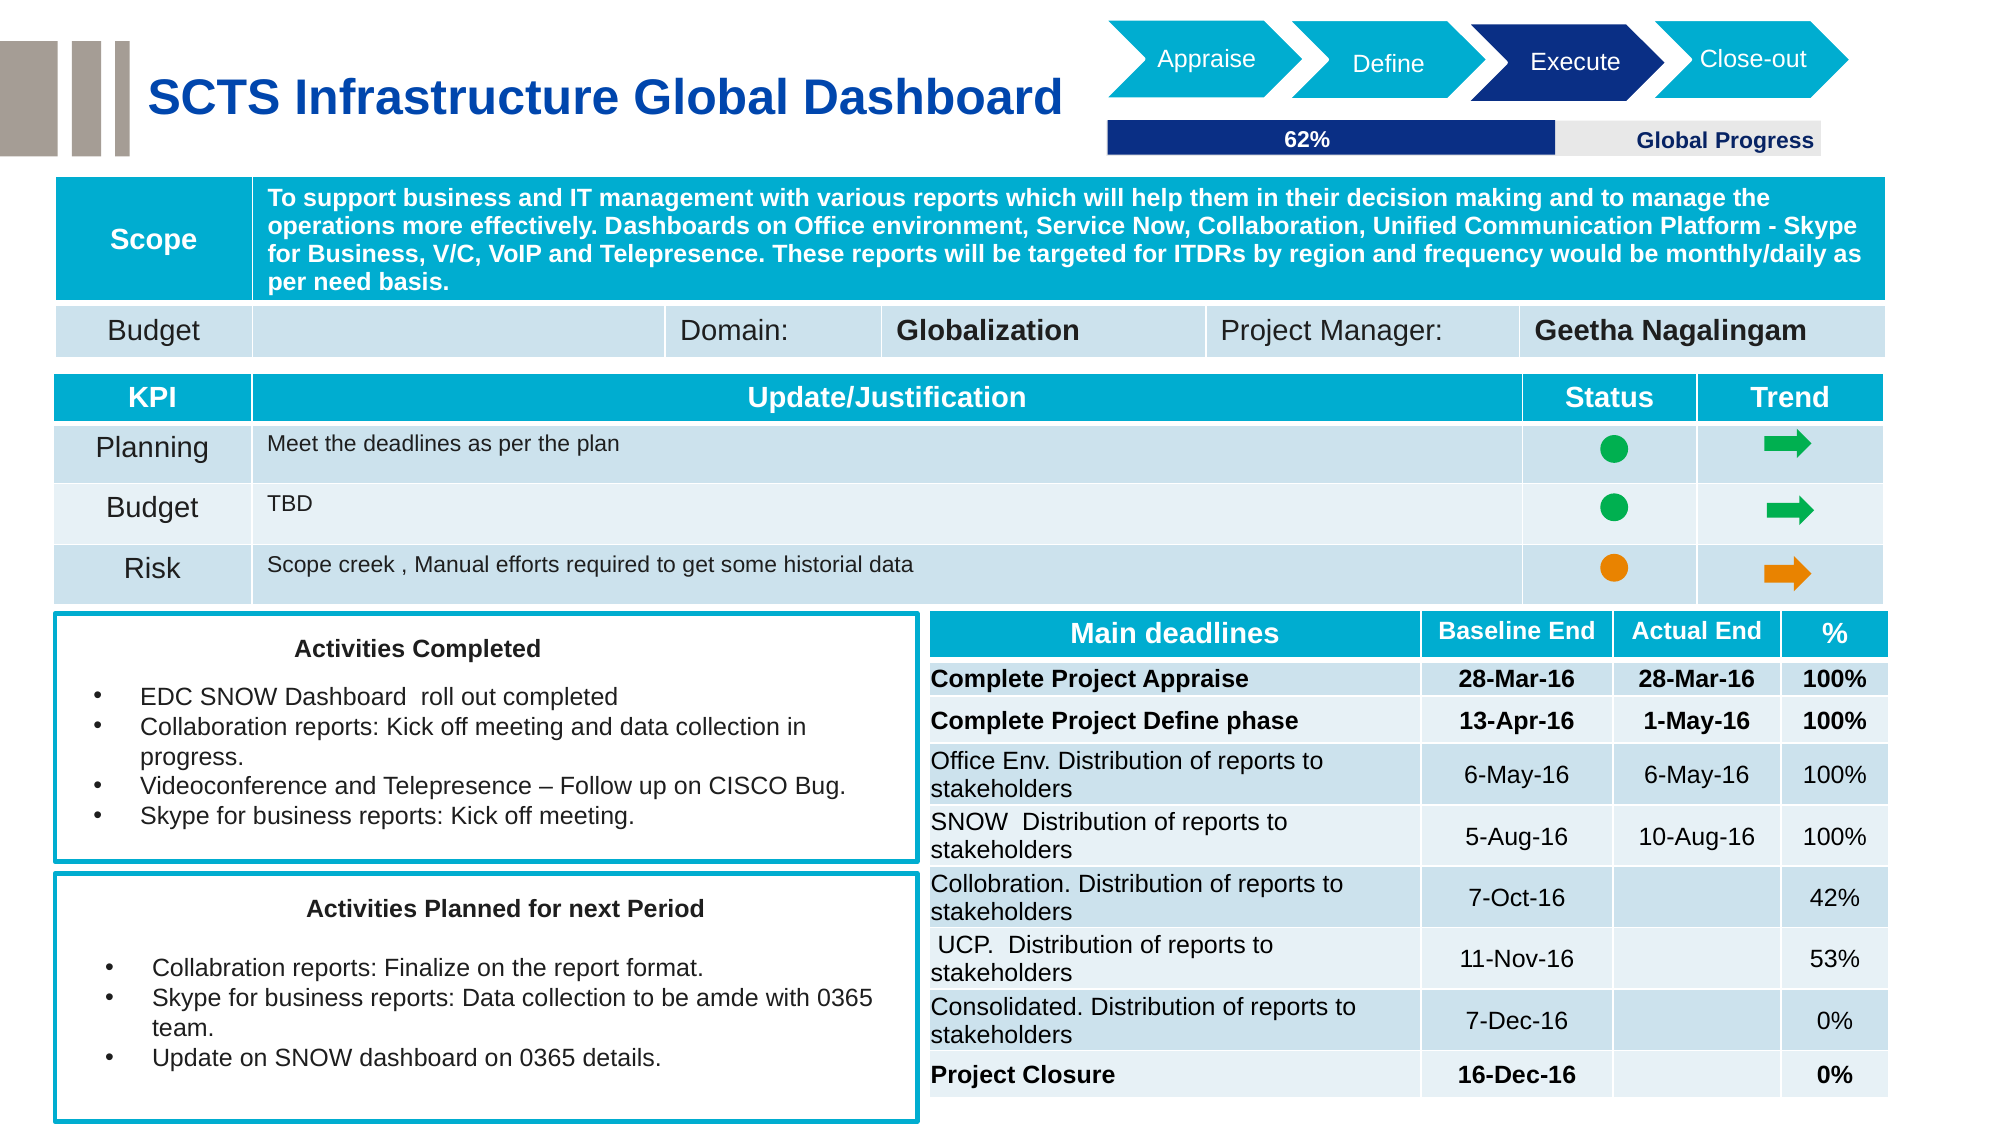

Appraise

Close-out

Execute

Define

SCTS Infrastructure Global Dashboard
0% < deviation < 20%

62%
Global Progress

deviation ≥ 20%

| Scope | To support business and IT management with various reports which will help them in their decision making and to manage the operations more effectively. Dashboards on Office environment, Service Now, Collaboration, Unified Communication Platform - Skype for Business, V/C, VoIP and Telepresence. These reports will be targeted for ITDRs by region and frequency would be monthly/daily as per need basis. |  |  |  |  |
| --- | --- | --- | --- | --- | --- |
| Budget |  | Domain: | Globalization | Project Manager: | Geetha Nagalingam |

| KPI | Update/Justification | Status | Trend |
| --- | --- | --- | --- |
| Planning | Meet the deadlines as per the plan |  |  |
| Budget | TBD |  |  |
| Risk | Scope creek , Manual efforts required to get some historial data |  |  |

| Main deadlines | Baseline End | Actual End | % |
| --- | --- | --- | --- |
| Complete Project Appraise | 28-Mar-16 | 28-Mar-16 | 100% |
| Complete Project Define phase | 13-Apr-16 | 1-May-16 | 100% |
| Office Env. Distribution of reports to stakeholders | 6-May-16 | 6-May-16 | 100% |
| SNOW Distribution of reports to stakeholders | 5-Aug-16 | 10-Aug-16 | 100% |
| Collobration. Distribution of reports to stakeholders | 7-Oct-16 |  | 42% |
| UCP. Distribution of reports to stakeholders | 11-Nov-16 |  | 53% |
| Consolidated. Distribution of reports to stakeholders | 7-Dec-16 |  | 0% |
| Project Closure | 16-Dec-16 |  | 0% |

Activities Completed
EDC SNOW Dashboard  roll out completed
Collaboration reports: Kick off meeting and data collection in progress.
Videoconference and Telepresence – Follow up on CISCO Bug.
Skype for business reports: Kick off meeting.

Activities Planned for next Period
Collabration reports: Finalize on the report format.
Skype for business reports: Data collection to be amde with 0365 team.
Update on SNOW dashboard on 0365 details.

63